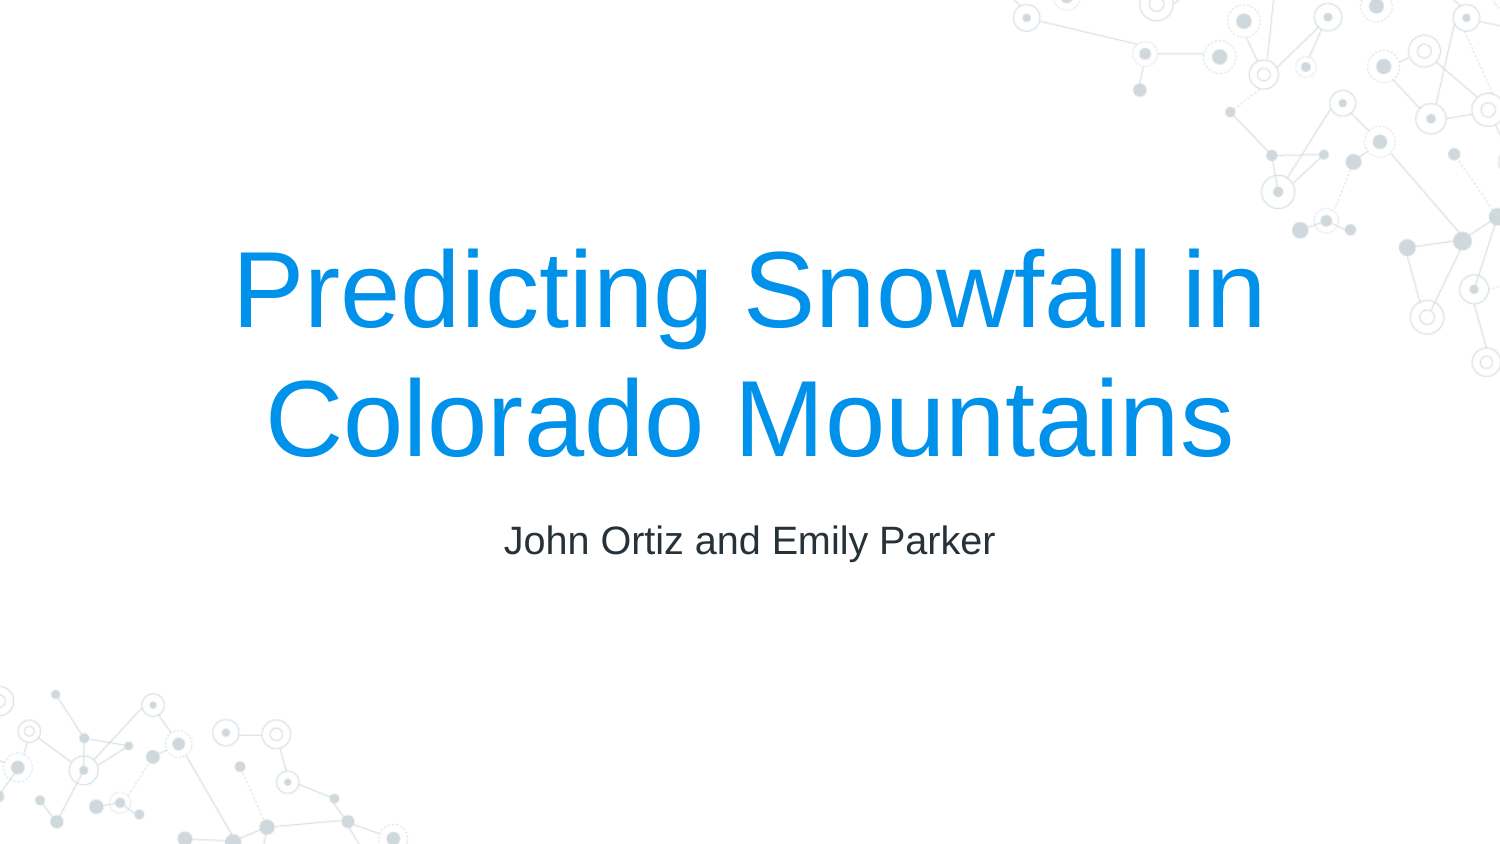

# Predicting Snowfall in Colorado Mountains
John Ortiz and Emily Parker